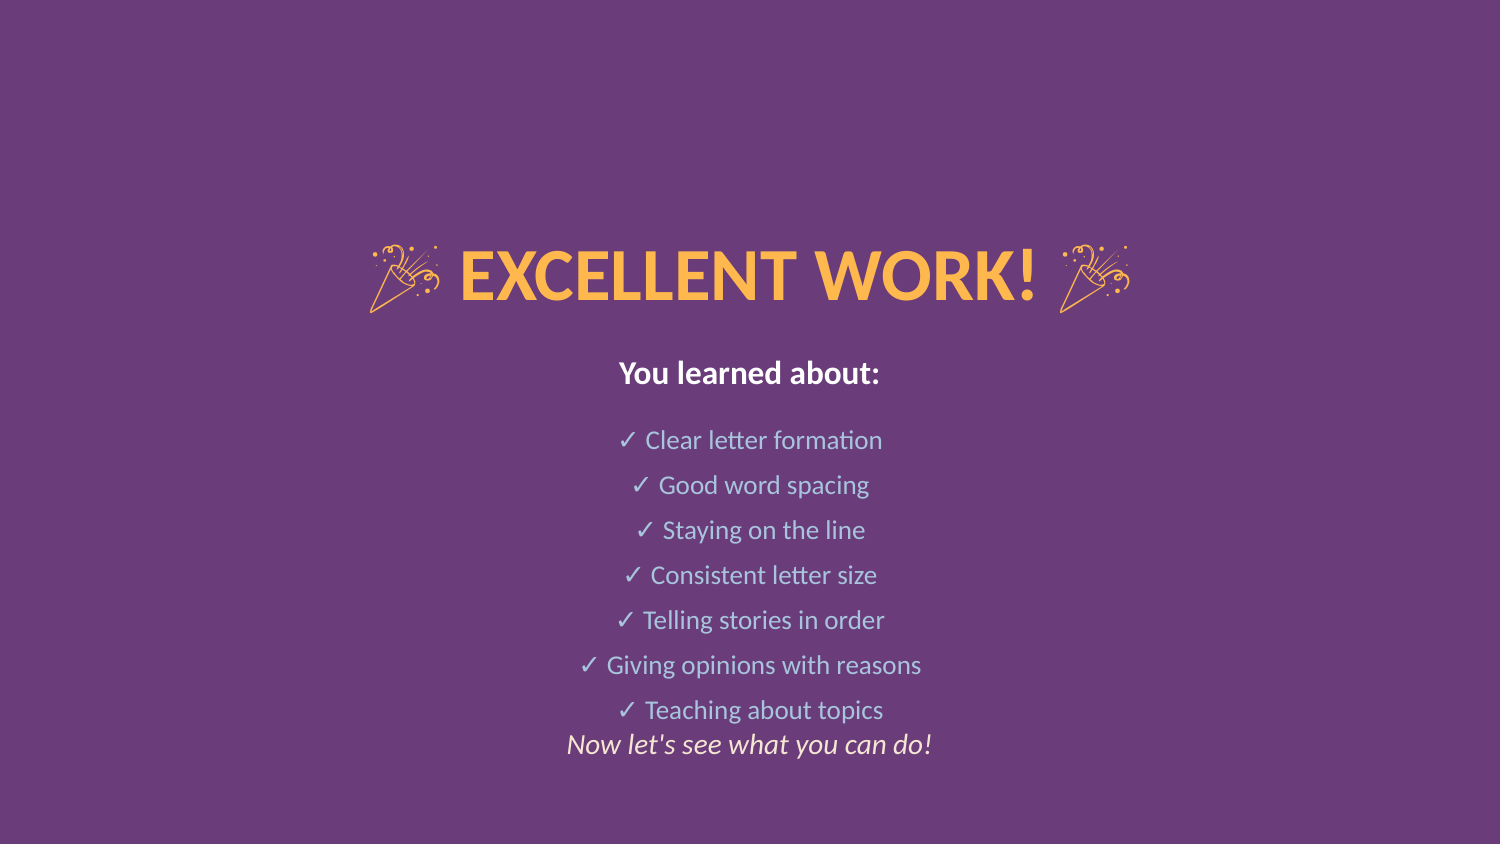

🎉 EXCELLENT WORK! 🎉
You learned about:
✓ Clear letter formation
✓ Good word spacing
✓ Staying on the line
✓ Consistent letter size
✓ Telling stories in order
✓ Giving opinions with reasons
✓ Teaching about topics
Now let's see what you can do!